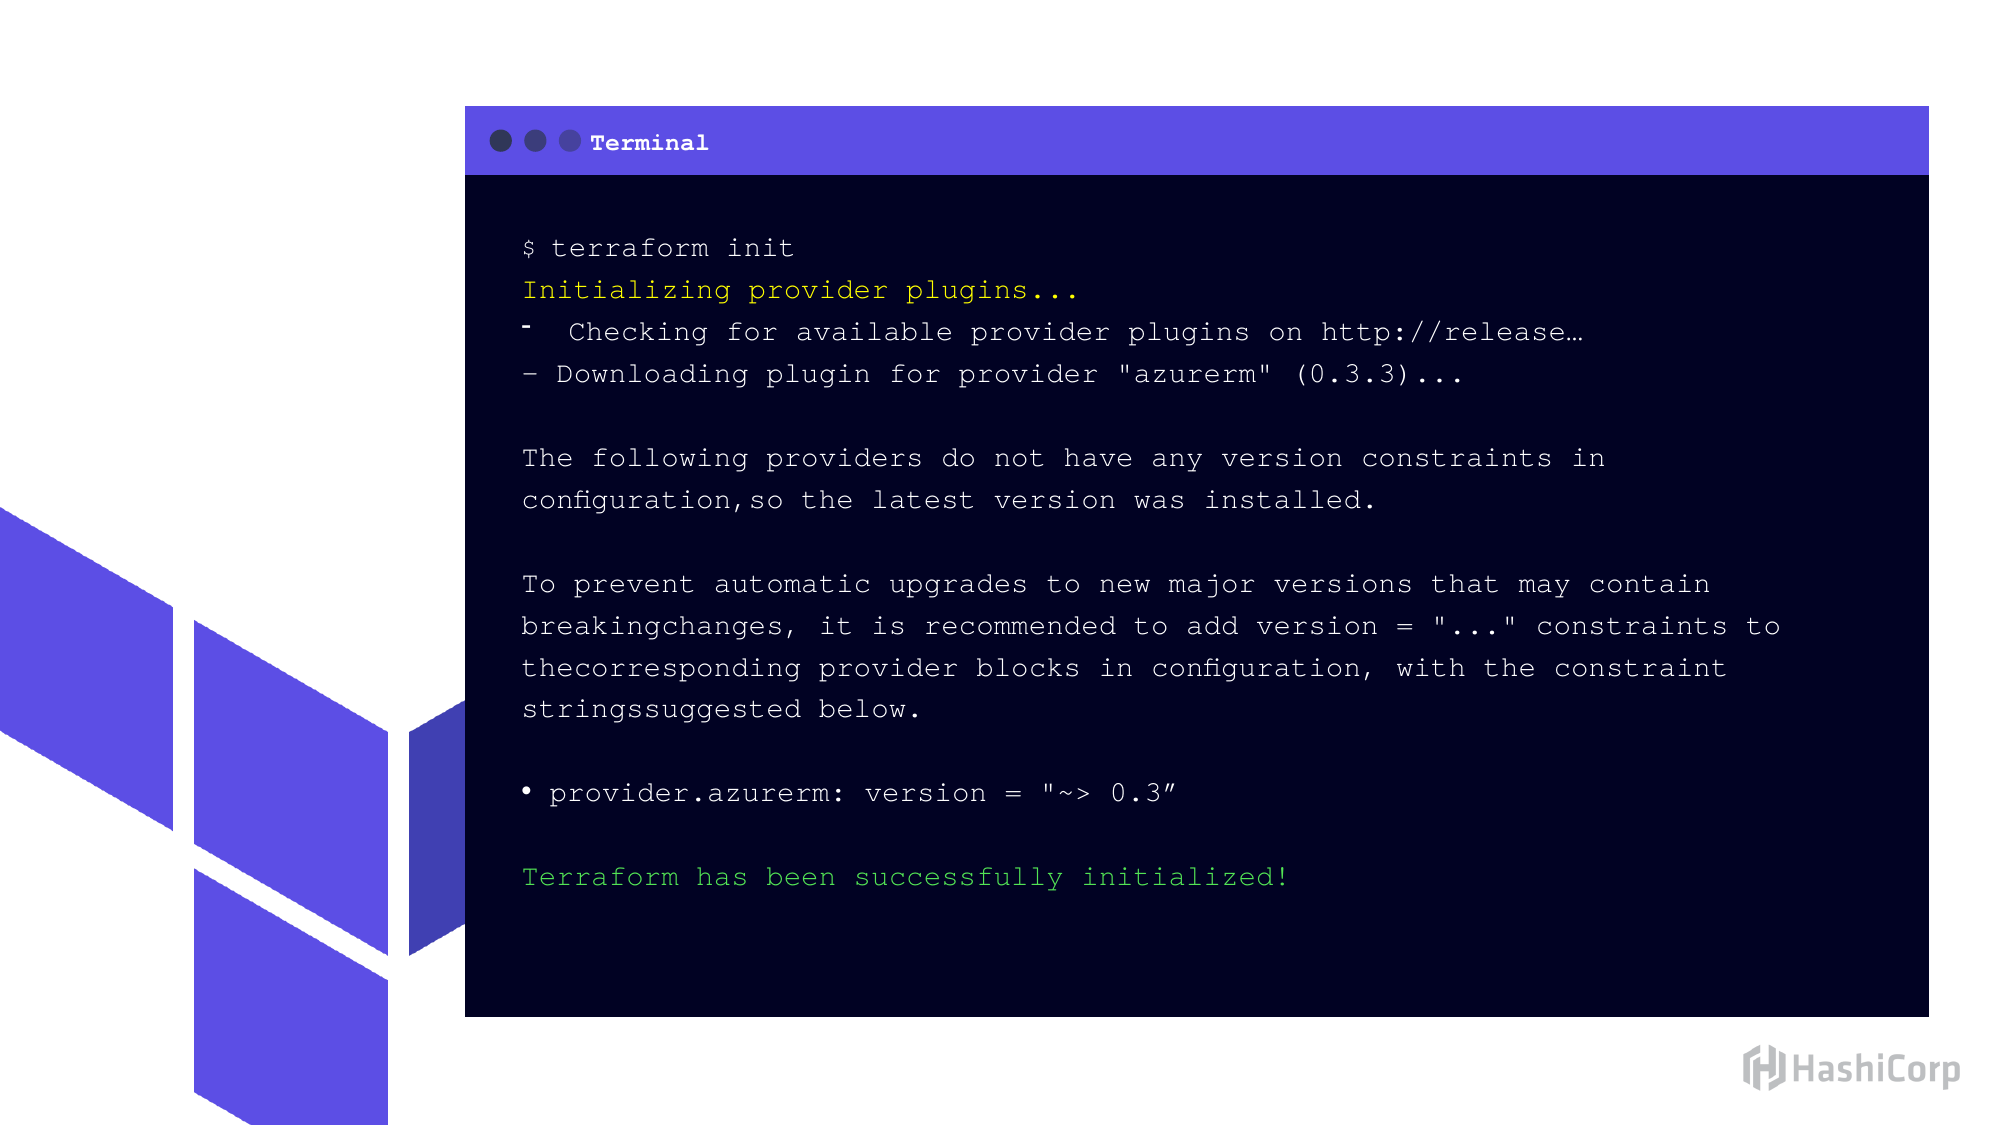

$ terraform init
Initializing provider plugins...
Checking for available provider plugins on http://release…
- Downloading plugin for provider "azurerm" (0.3.3)...

The following providers do not have any version constraints in configuration,so the latest version was installed.

To prevent automatic upgrades to new major versions that may contain breakingchanges, it is recommended to add version = "..." constraints to thecorresponding provider blocks in configuration, with the constraint stringssuggested below.

provider.azurerm: version = "~> 0.3”

Terraform has been successfully initialized!